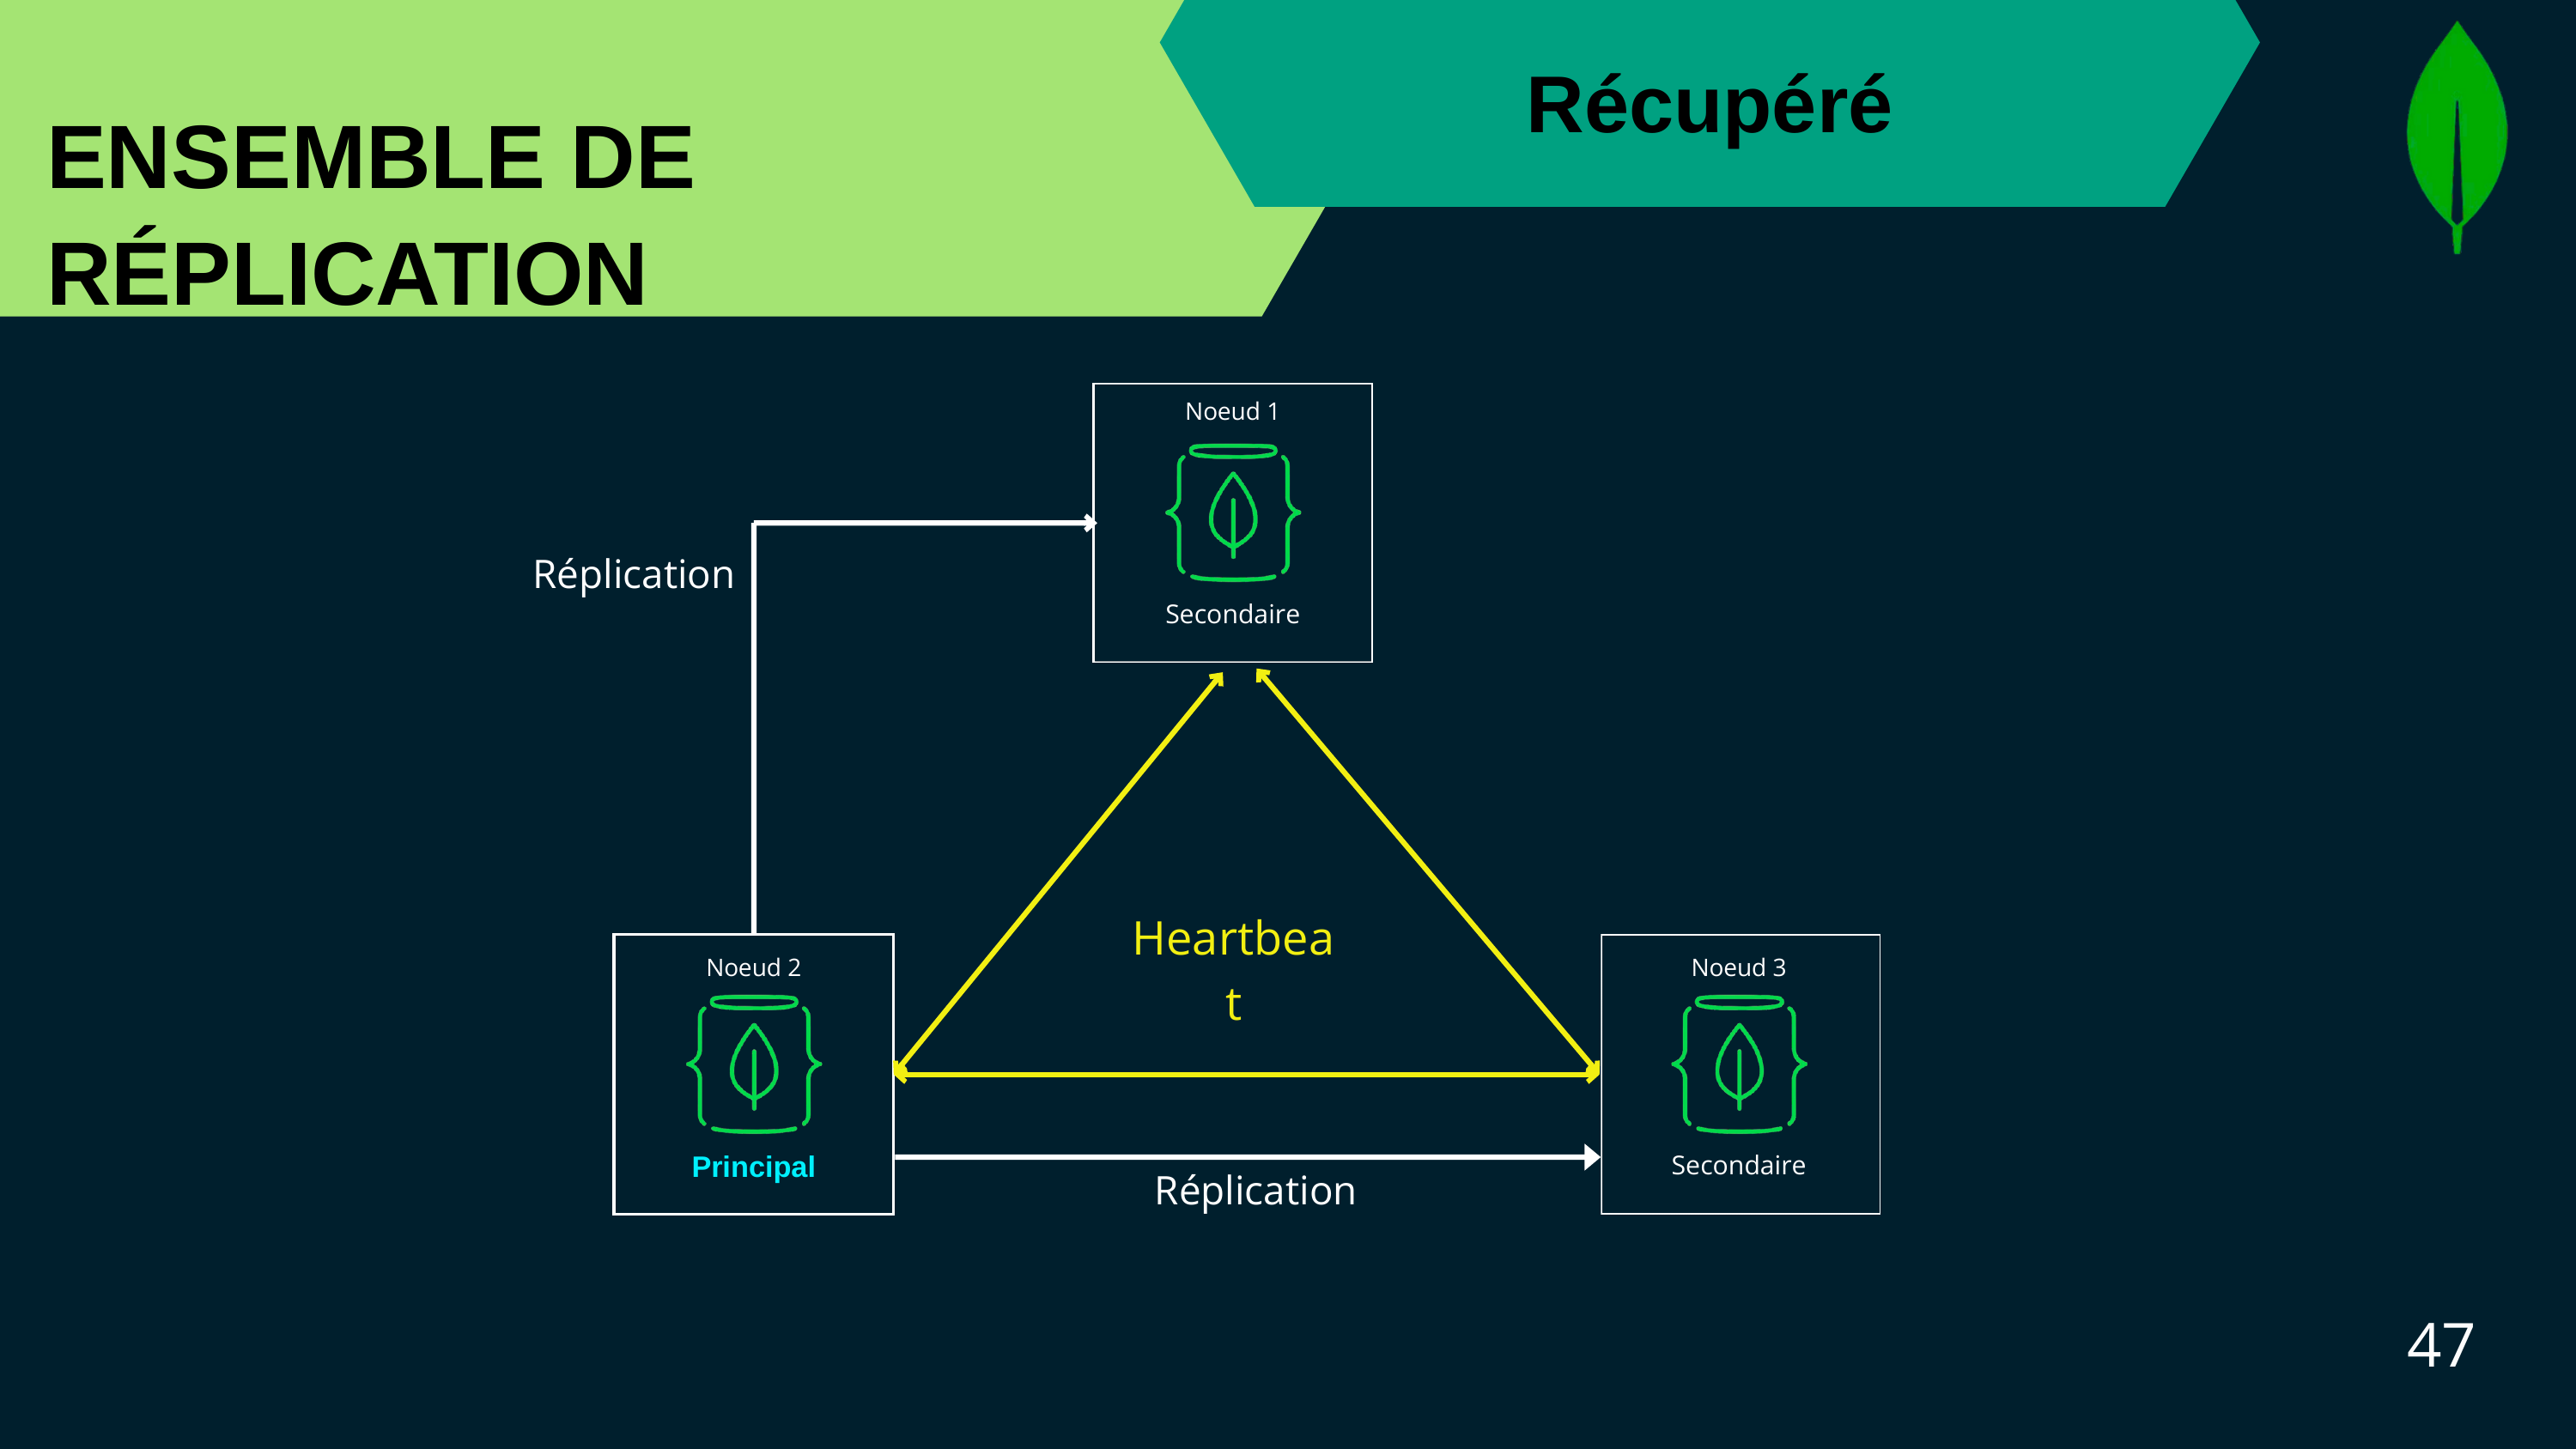

Récupéré
ENSEMBLE DE RÉPLICATION

Noeud 1

Réplication
Secondaire

Heartbeat

Noeud 2
Noeud 3

Principal
Secondaire
Réplication

47